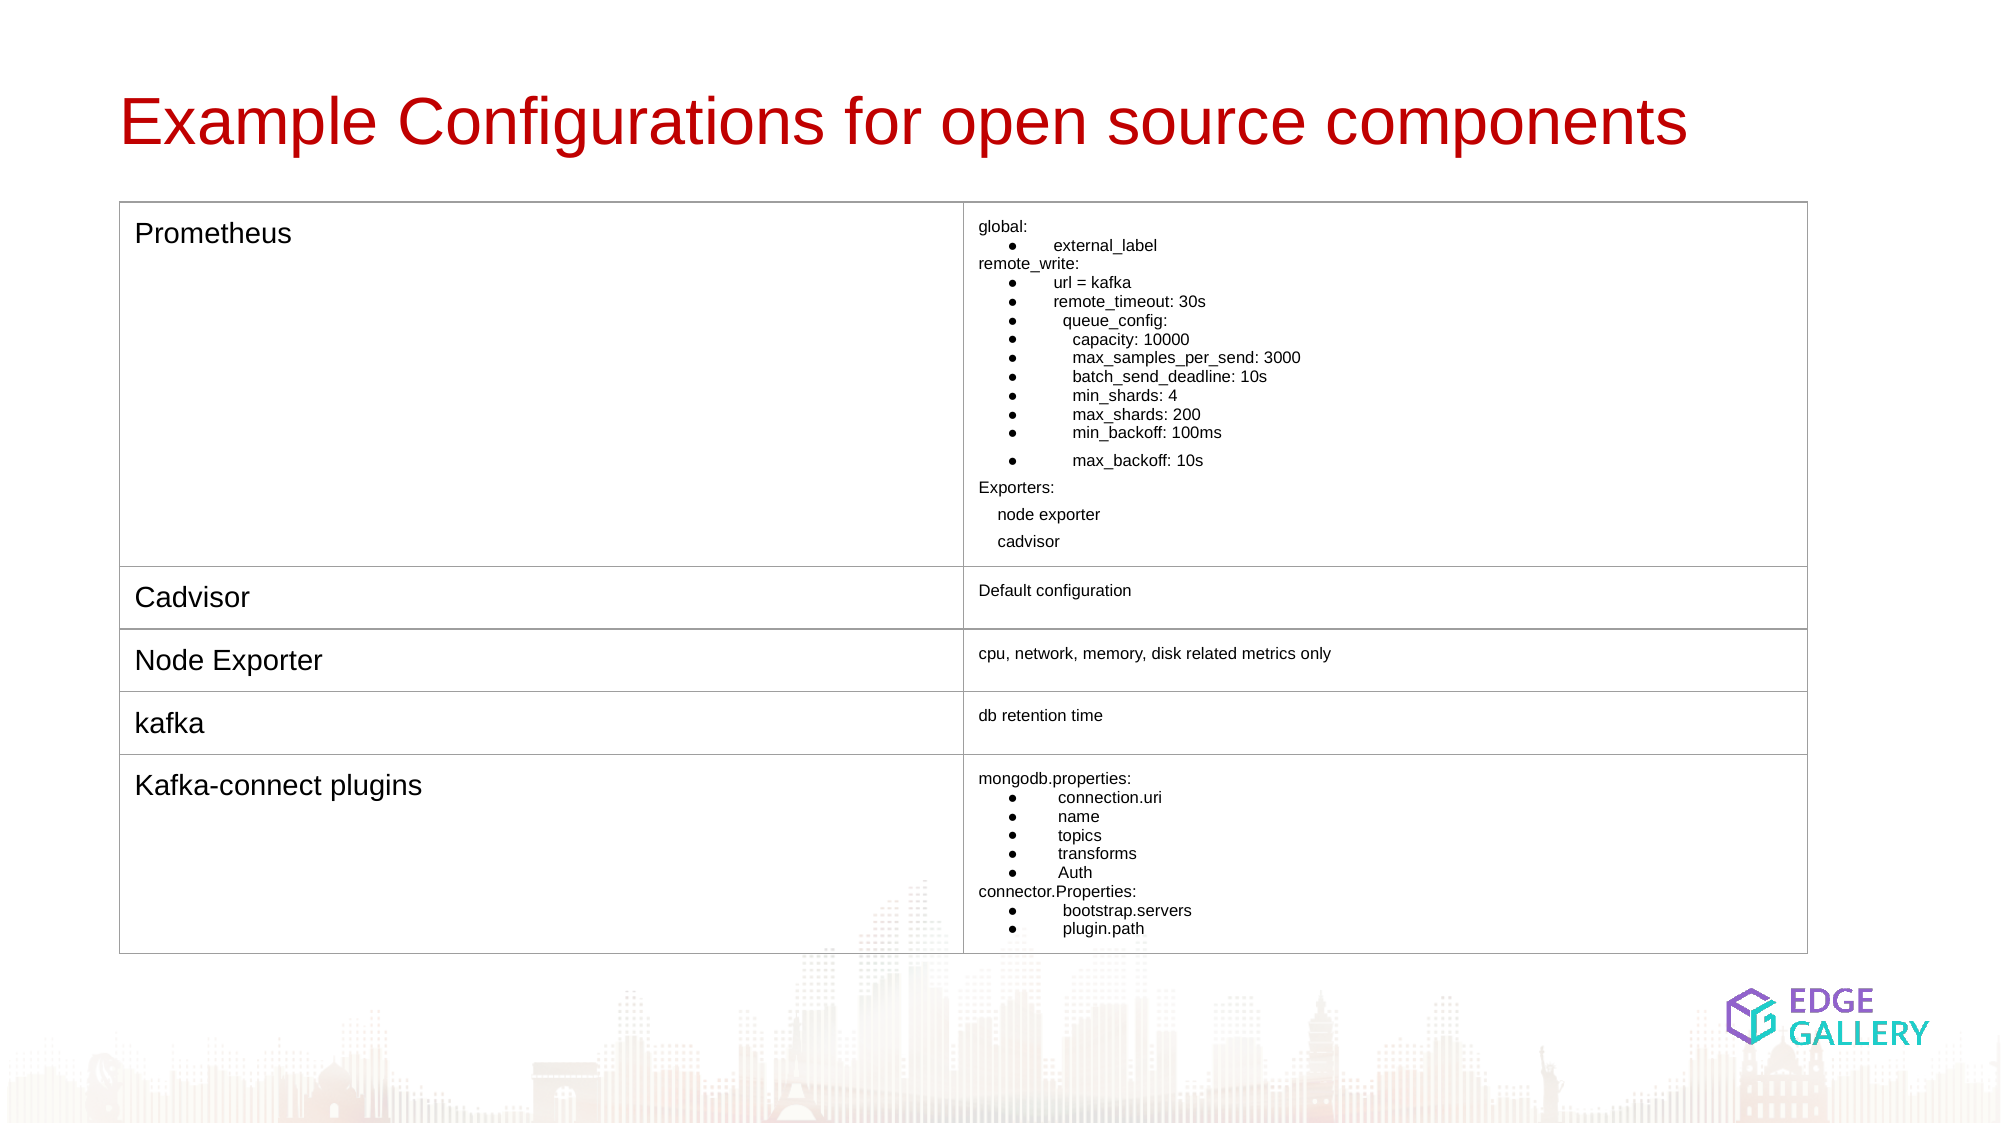

Example Configurations for open source components
| Prometheus | global: external\_label remote\_write: url = kafka remote\_timeout: 30s queue\_config: capacity: 10000 max\_samples\_per\_send: 3000 batch\_send\_deadline: 10s min\_shards: 4 max\_shards: 200 min\_backoff: 100ms max\_backoff: 10s Exporters: node exporter cadvisor |
| --- | --- |
| Cadvisor | Default configuration |
| Node Exporter | cpu, network, memory, disk related metrics only |
| kafka | db retention time |
| Kafka-connect plugins | mongodb.properties: connection.uri name topics transforms Auth connector.Properties: bootstrap.servers plugin.path |